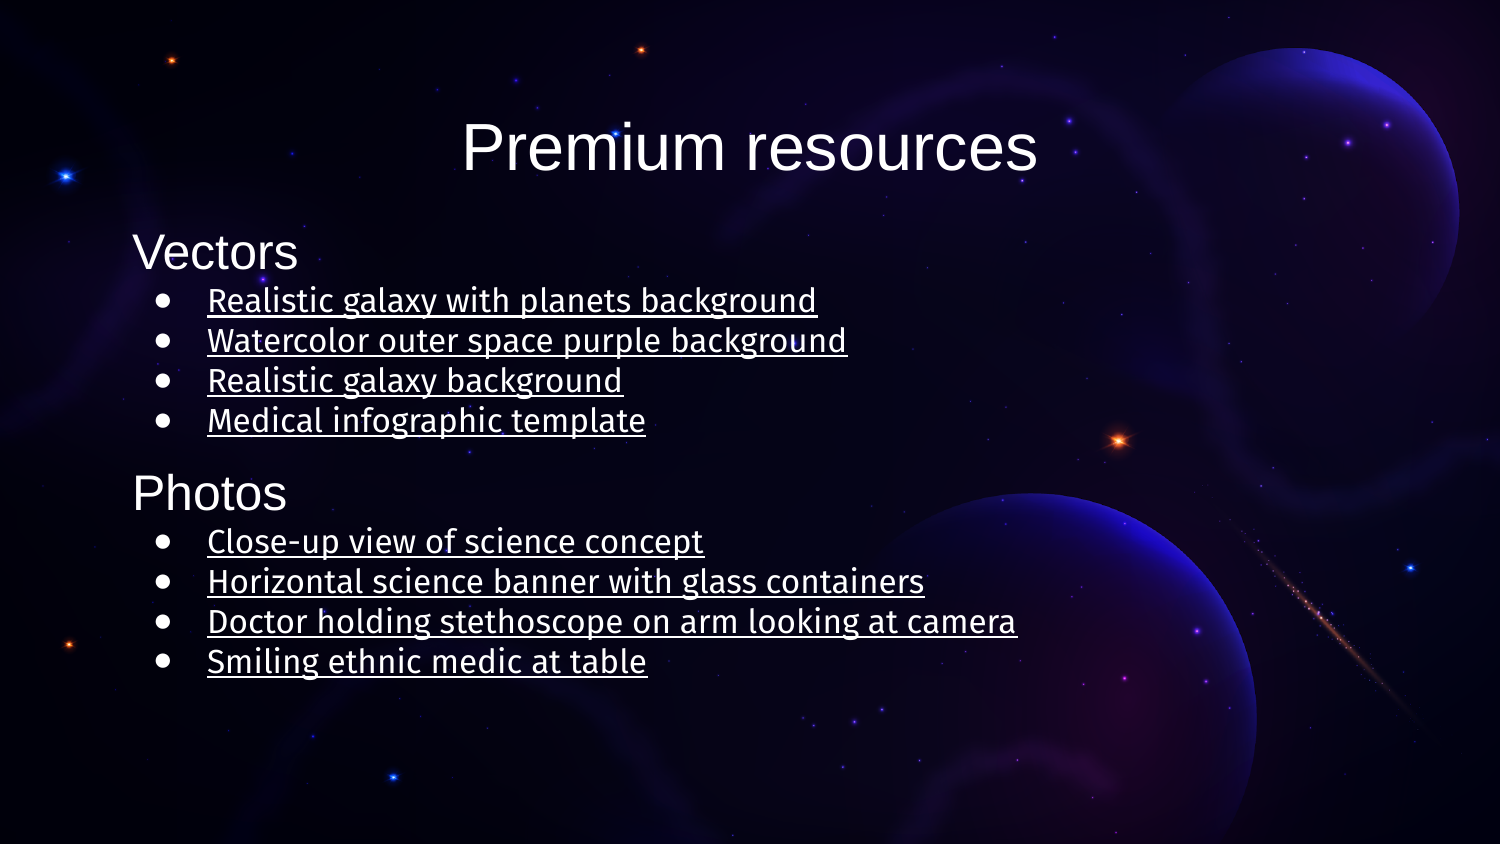

# Premium resources
Vectors
Realistic galaxy with planets background
Watercolor outer space purple background
Realistic galaxy background
Medical infographic template
Photos
Close-up view of science concept
Horizontal science banner with glass containers
Doctor holding stethoscope on arm looking at camera
Smiling ethnic medic at table